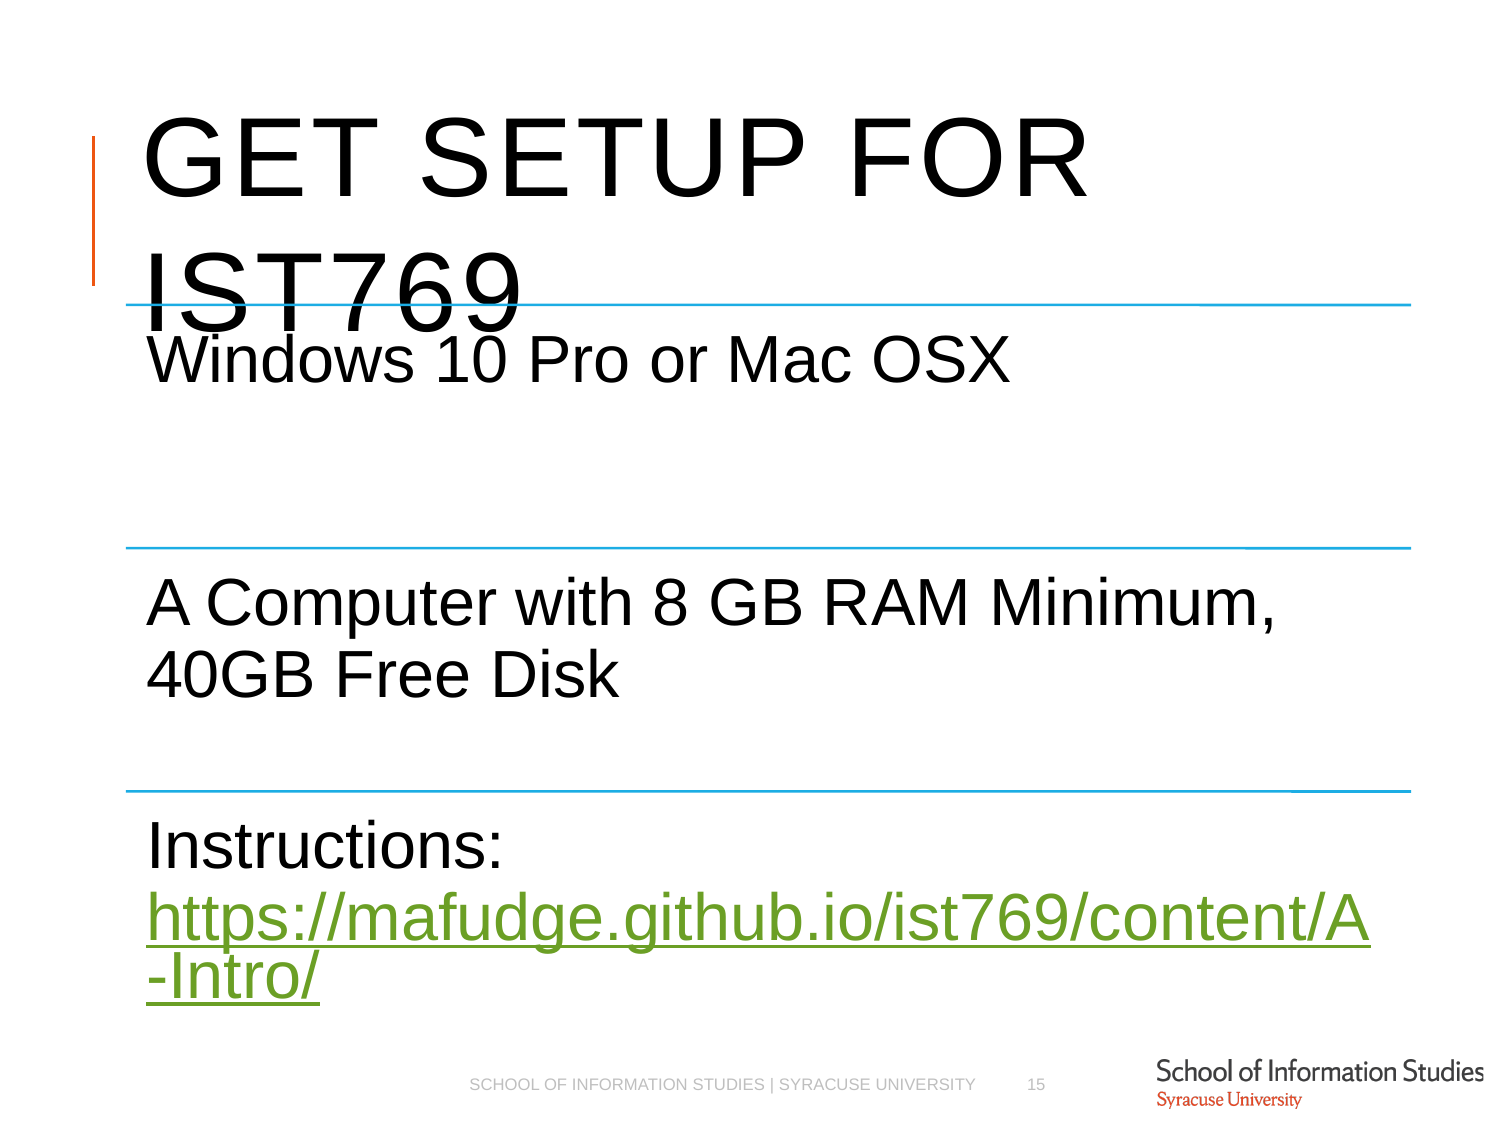

# GET SETUP FOR IST769
Windows 10 Pro or Mac OSX
A Computer with 8 GB RAM Minimum,
40GB Free Disk
Instructions: https://mafudge.github.io/ist769/content/A-Intro/
School of Information Studies | Syracuse University
15